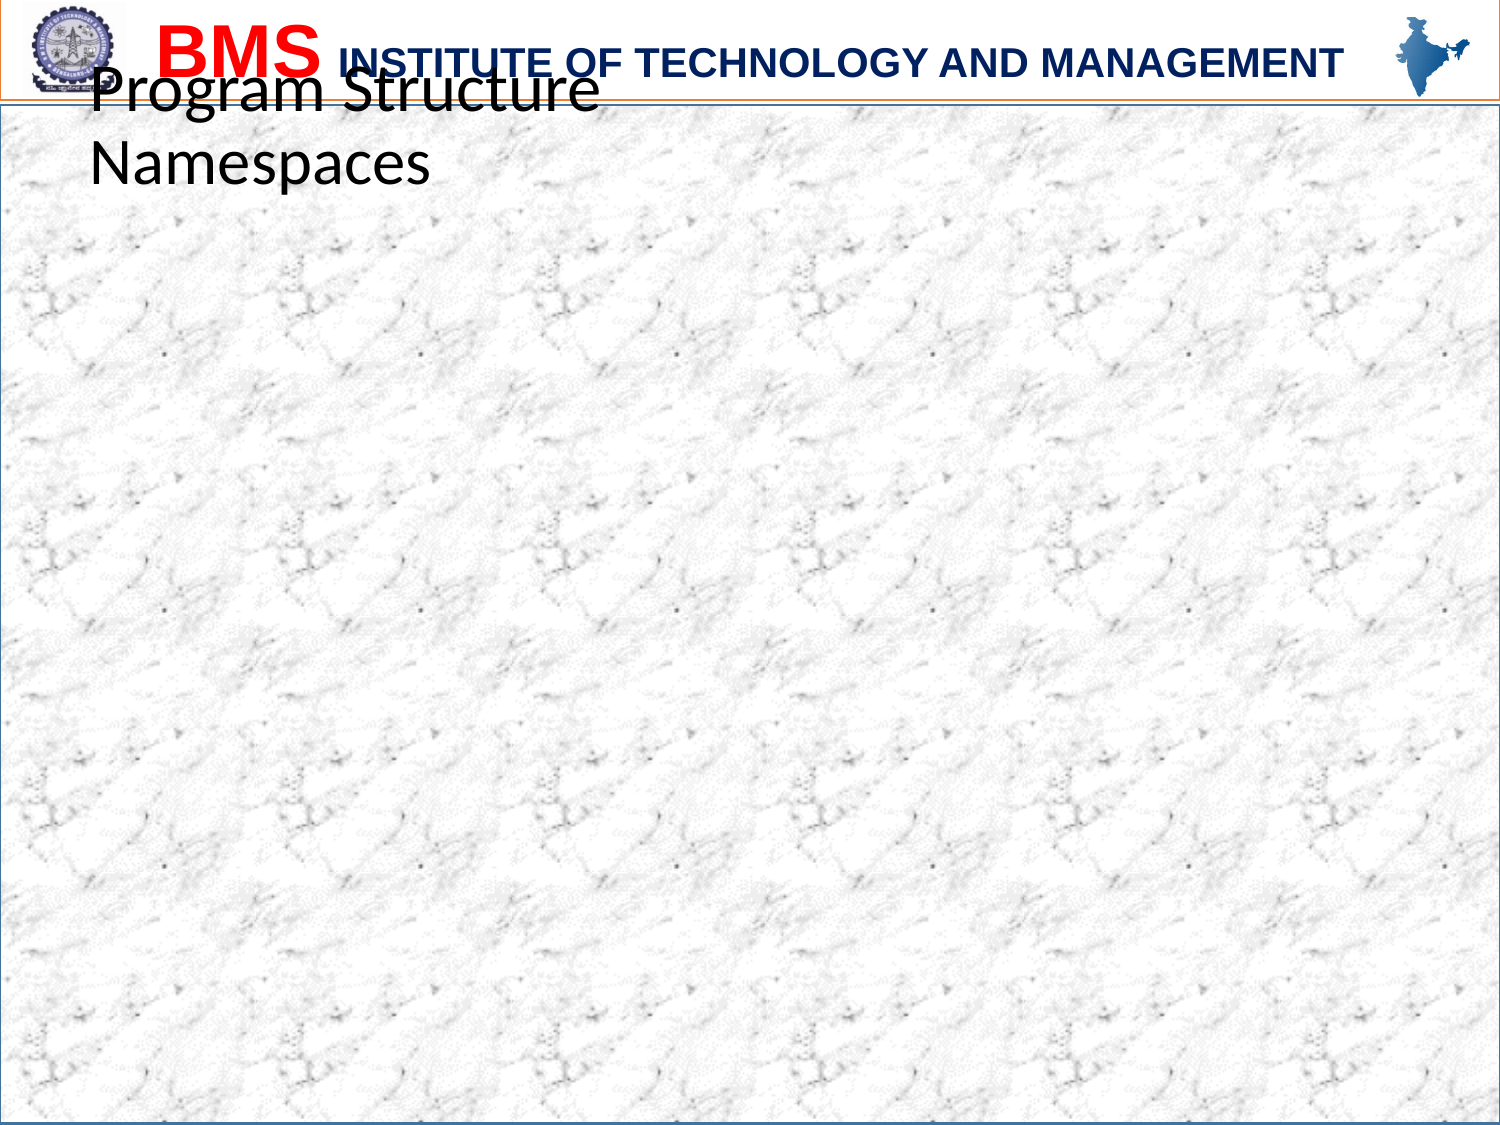

# Program Structure Namespaces
Namespaces provide a way to
uniquely identify a type
Provides logical organization of types
Namespaces can span assemblies
Can nest namespaces
There is no relationship between namespaces and file structure (unlike Java)
The fully qualified name of a type includes all namespaces